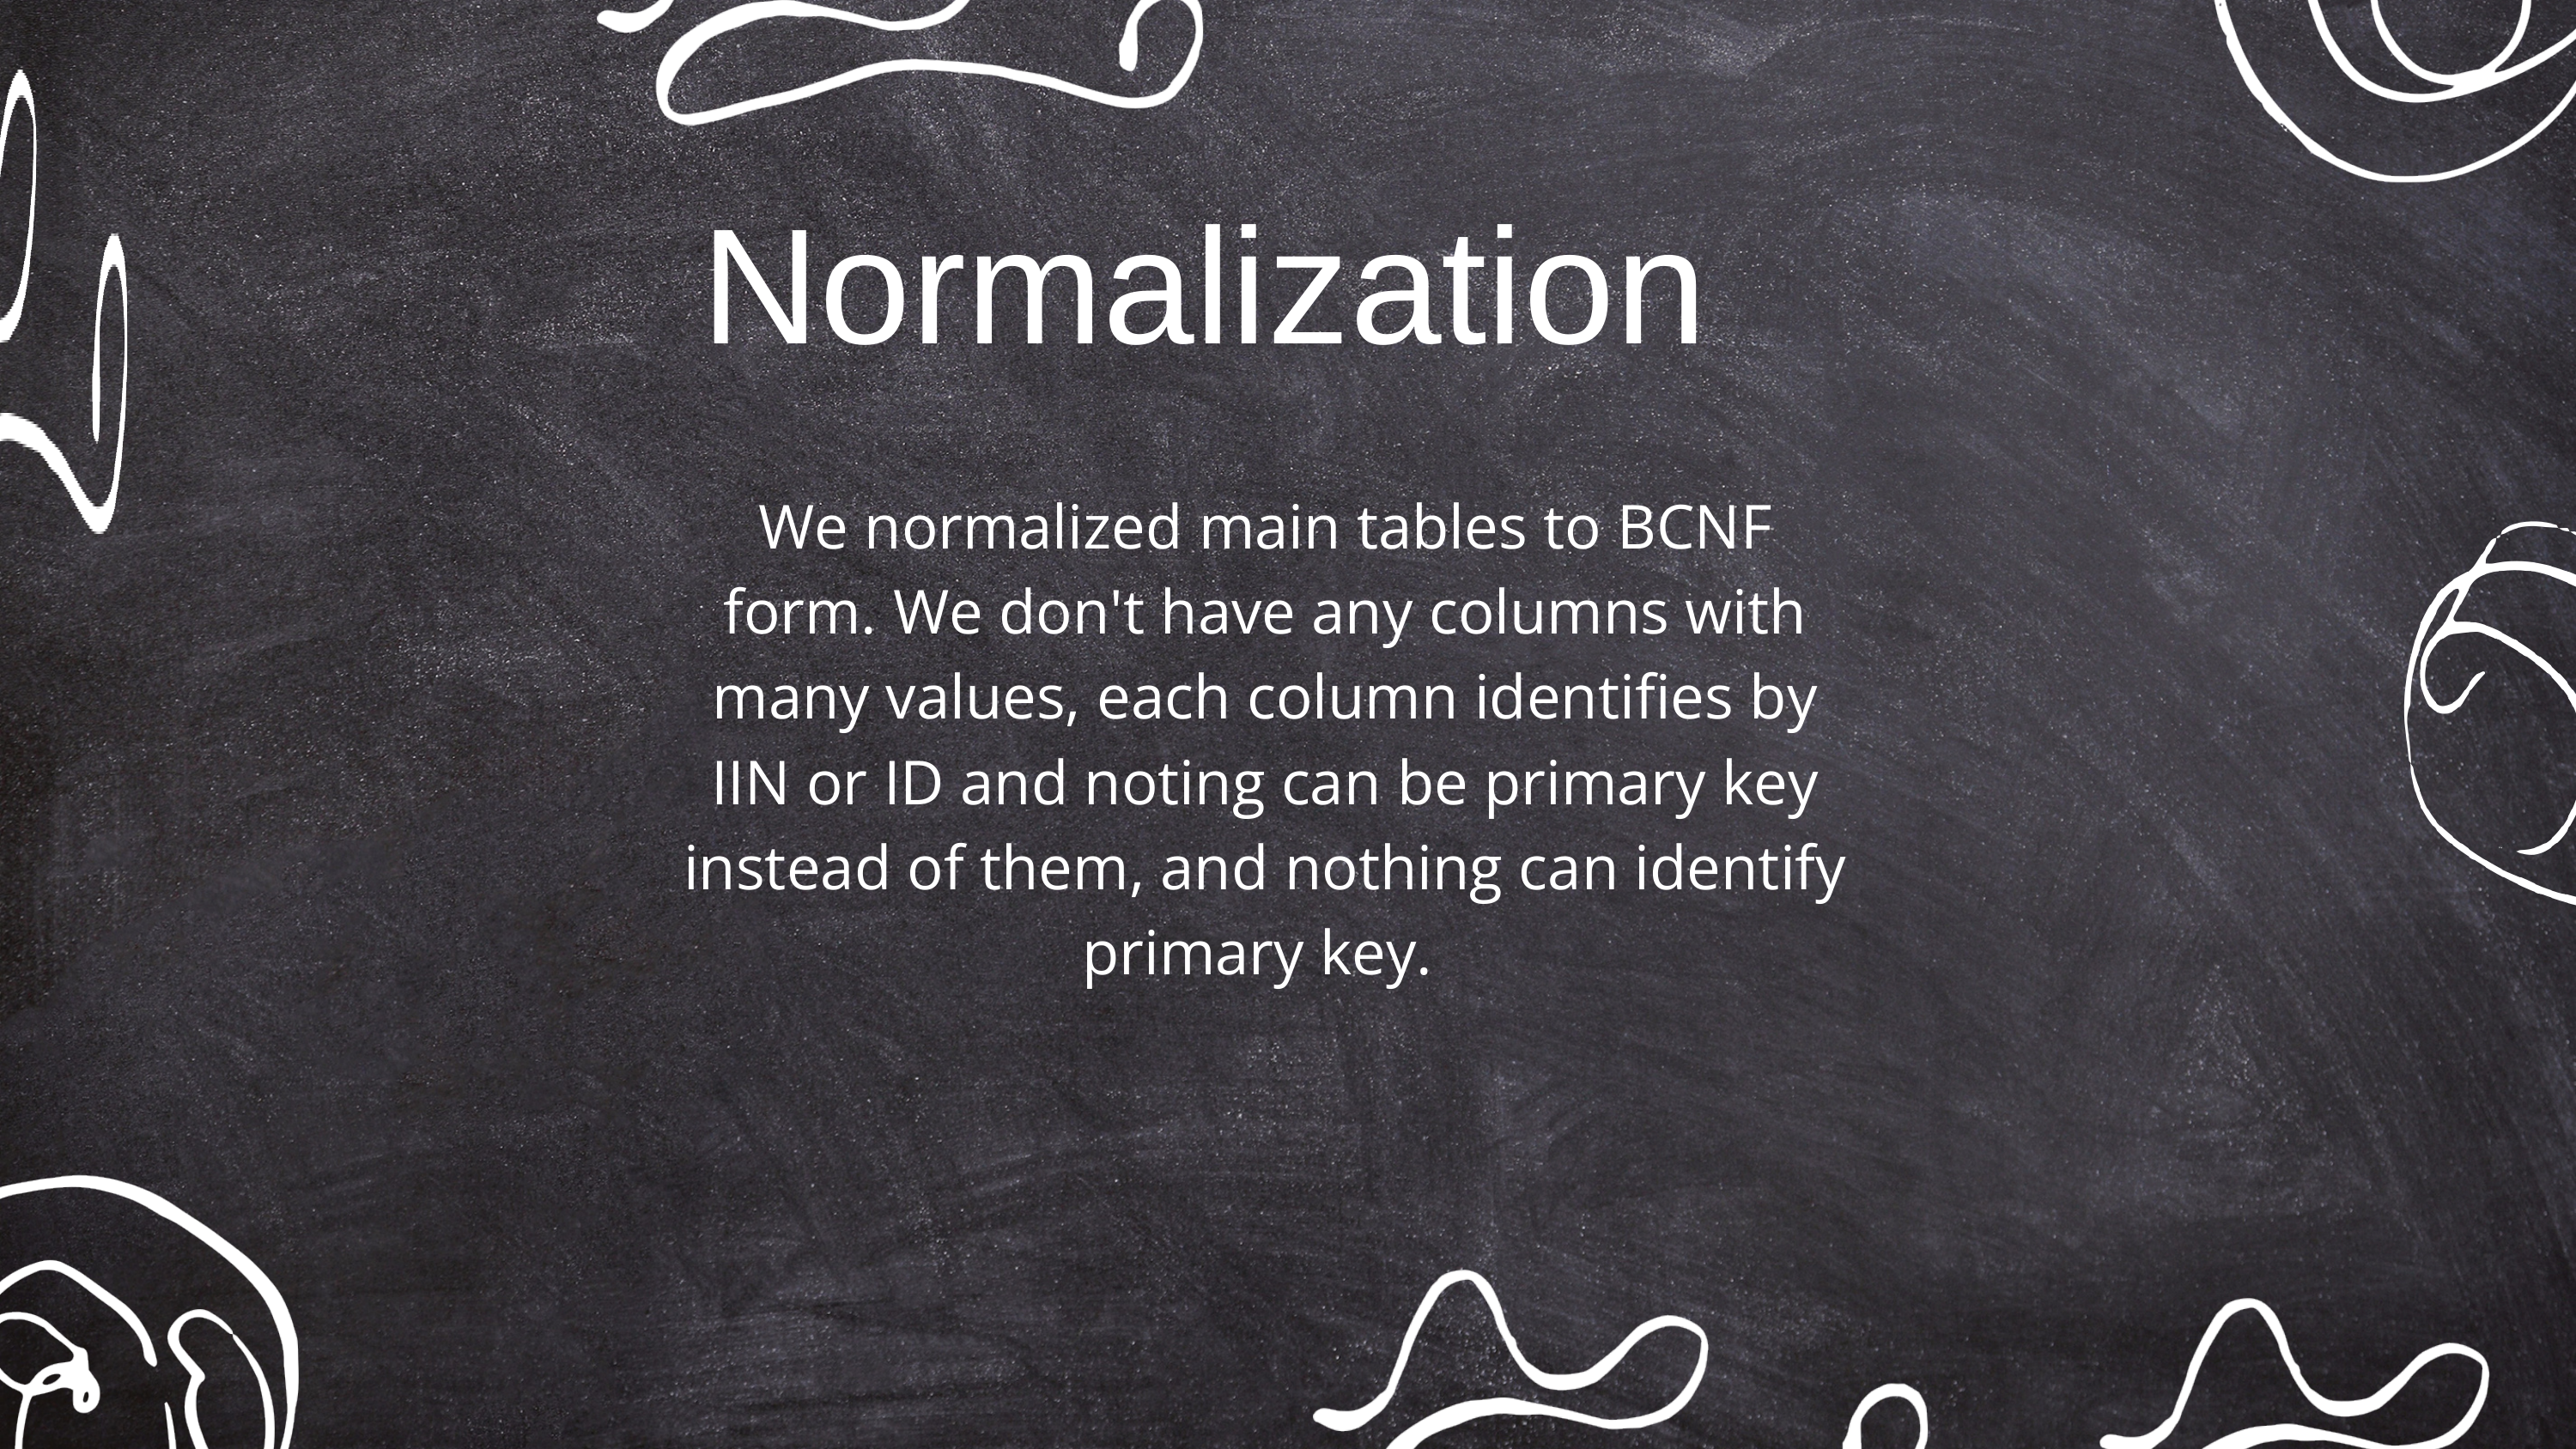

Normalization
We normalized main tables to BCNF form. We don't have any columns with many values, each column identifies by IIN or ID and noting can be primary key instead of them, and nothing can identify primary key.